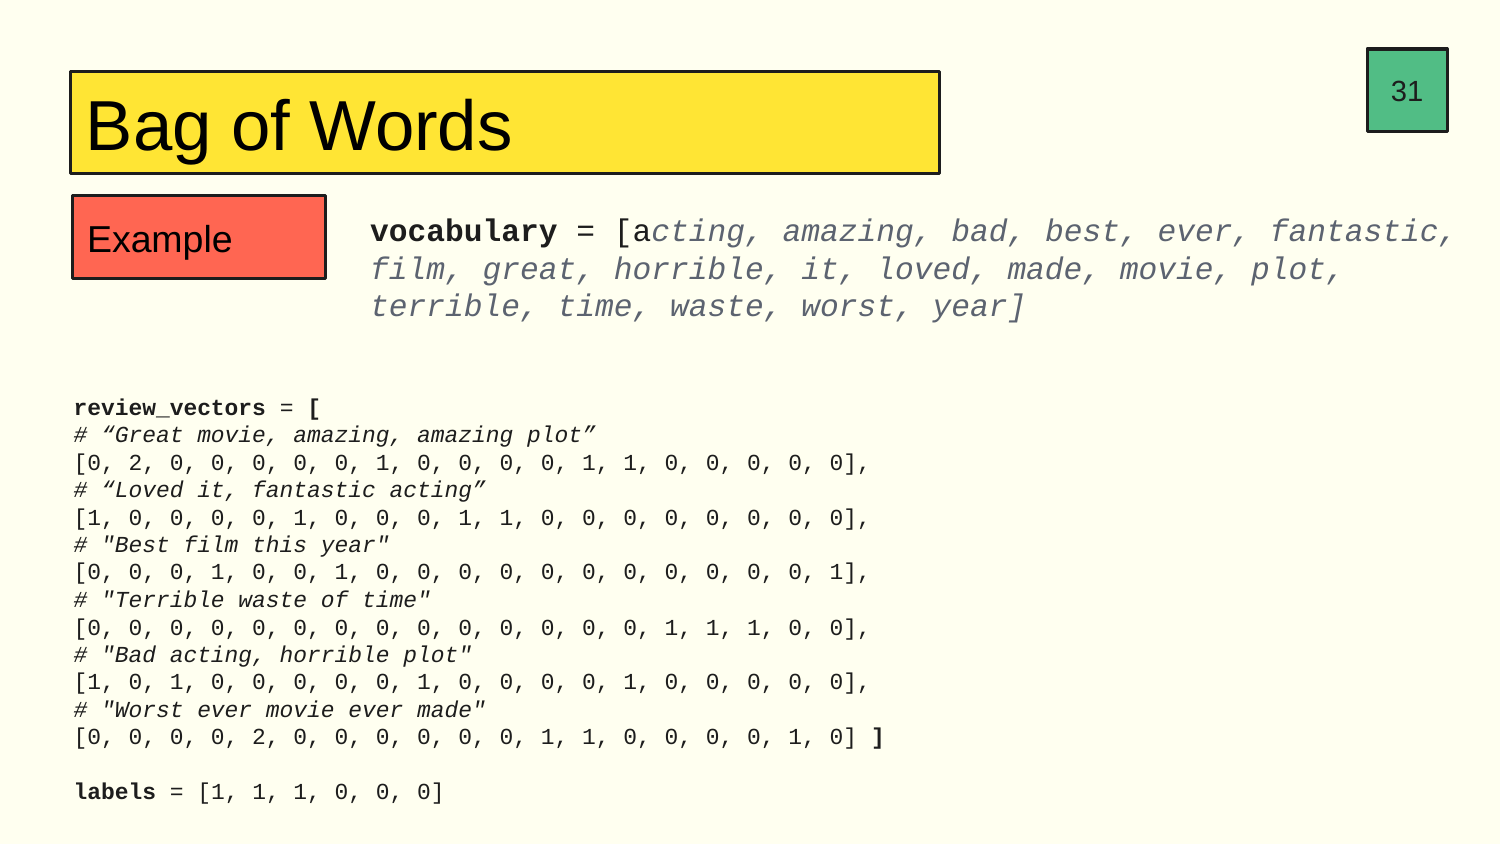

31
Bag of Words
vocabulary = [acting, amazing, bad, best, ever, fantastic, film, great, horrible, it, loved, made, movie, plot, terrible, time, waste, worst, year]
Example
review_vectors = [
# “Great movie, amazing, amazing plot”
[0, 2, 0, 0, 0, 0, 0, 1, 0, 0, 0, 0, 1, 1, 0, 0, 0, 0, 0],
# “Loved it, fantastic acting”
[1, 0, 0, 0, 0, 1, 0, 0, 0, 1, 1, 0, 0, 0, 0, 0, 0, 0, 0],
# "Best film this year"
[0, 0, 0, 1, 0, 0, 1, 0, 0, 0, 0, 0, 0, 0, 0, 0, 0, 0, 1],
# "Terrible waste of time"
[0, 0, 0, 0, 0, 0, 0, 0, 0, 0, 0, 0, 0, 0, 1, 1, 1, 0, 0],
# "Bad acting, horrible plot"
[1, 0, 1, 0, 0, 0, 0, 0, 1, 0, 0, 0, 0, 1, 0, 0, 0, 0, 0],
# "Worst ever movie ever made"
[0, 0, 0, 0, 2, 0, 0, 0, 0, 0, 0, 1, 1, 0, 0, 0, 0, 1, 0] ]

labels = [1, 1, 1, 0, 0, 0]